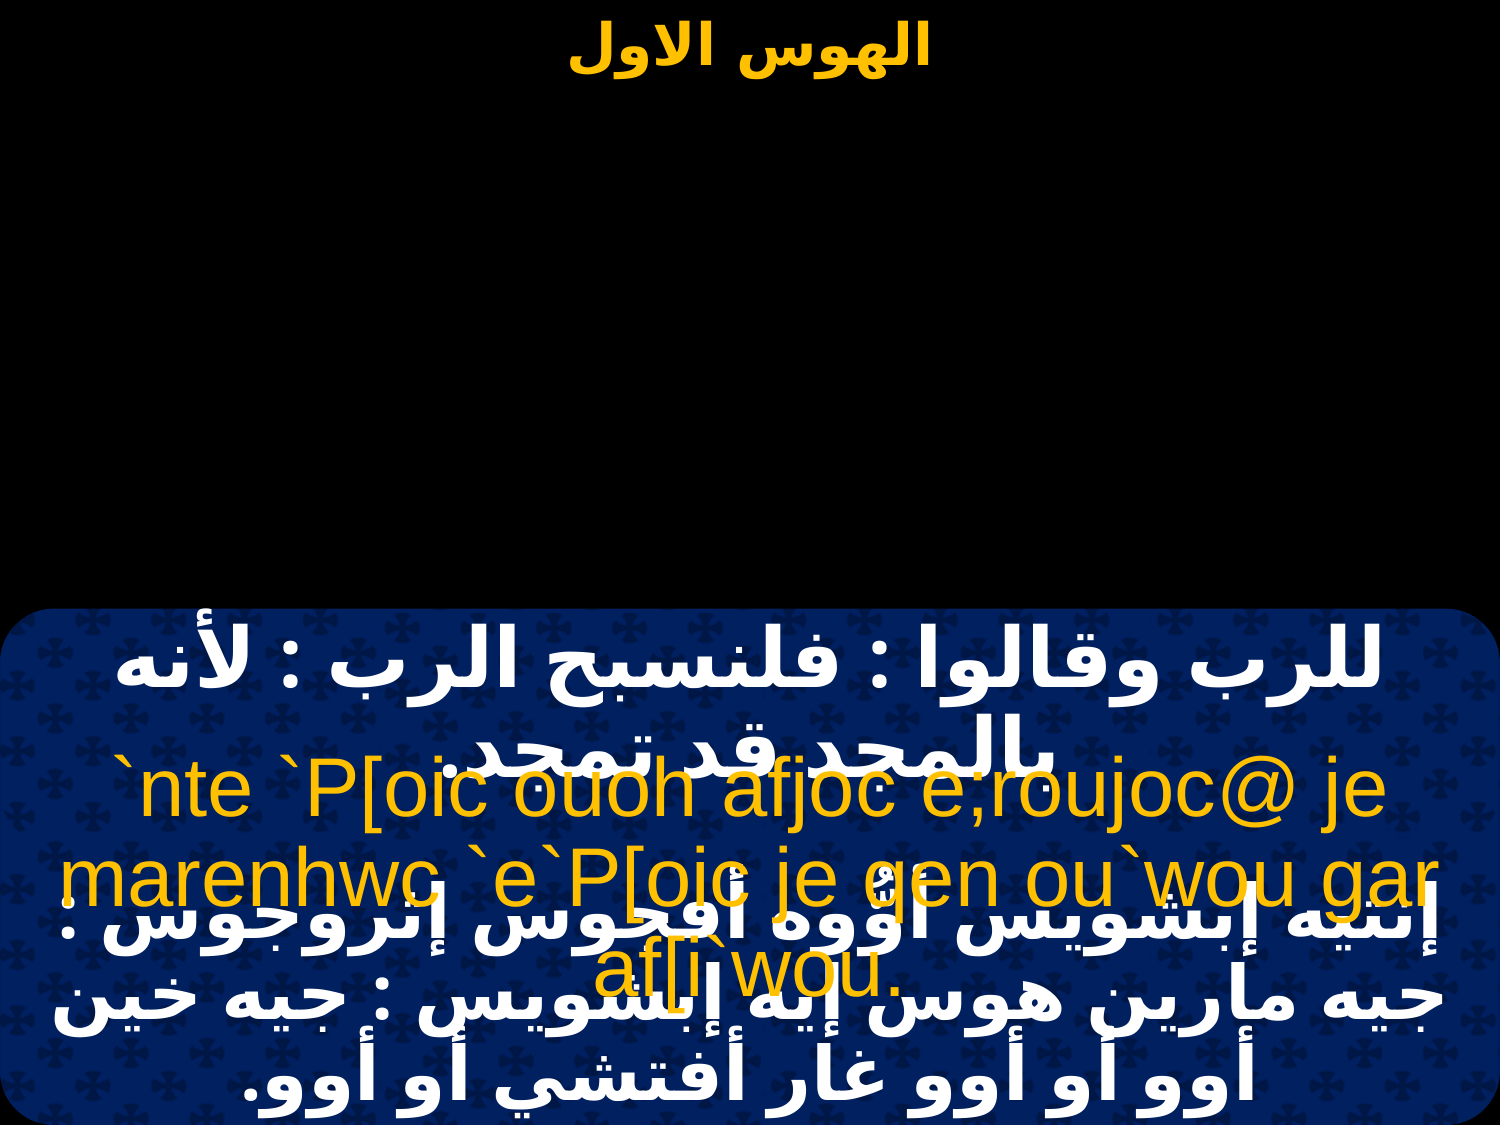

#
للرب وقالوا : فلنسبح الرب : لأنه بالمجد قد تمجد.
`nte `P[oic ouoh afjoc e;roujoc@ je marenhwc `e`P[oic je qen ou`wou gar af[i`wou.
إنتيه إبشويس أوُّوه أفجوس إثروجوس : جيه مارين هوس إيه إبشويس : جيه خين أوو أو أوو غار أفتشي أو أوو.